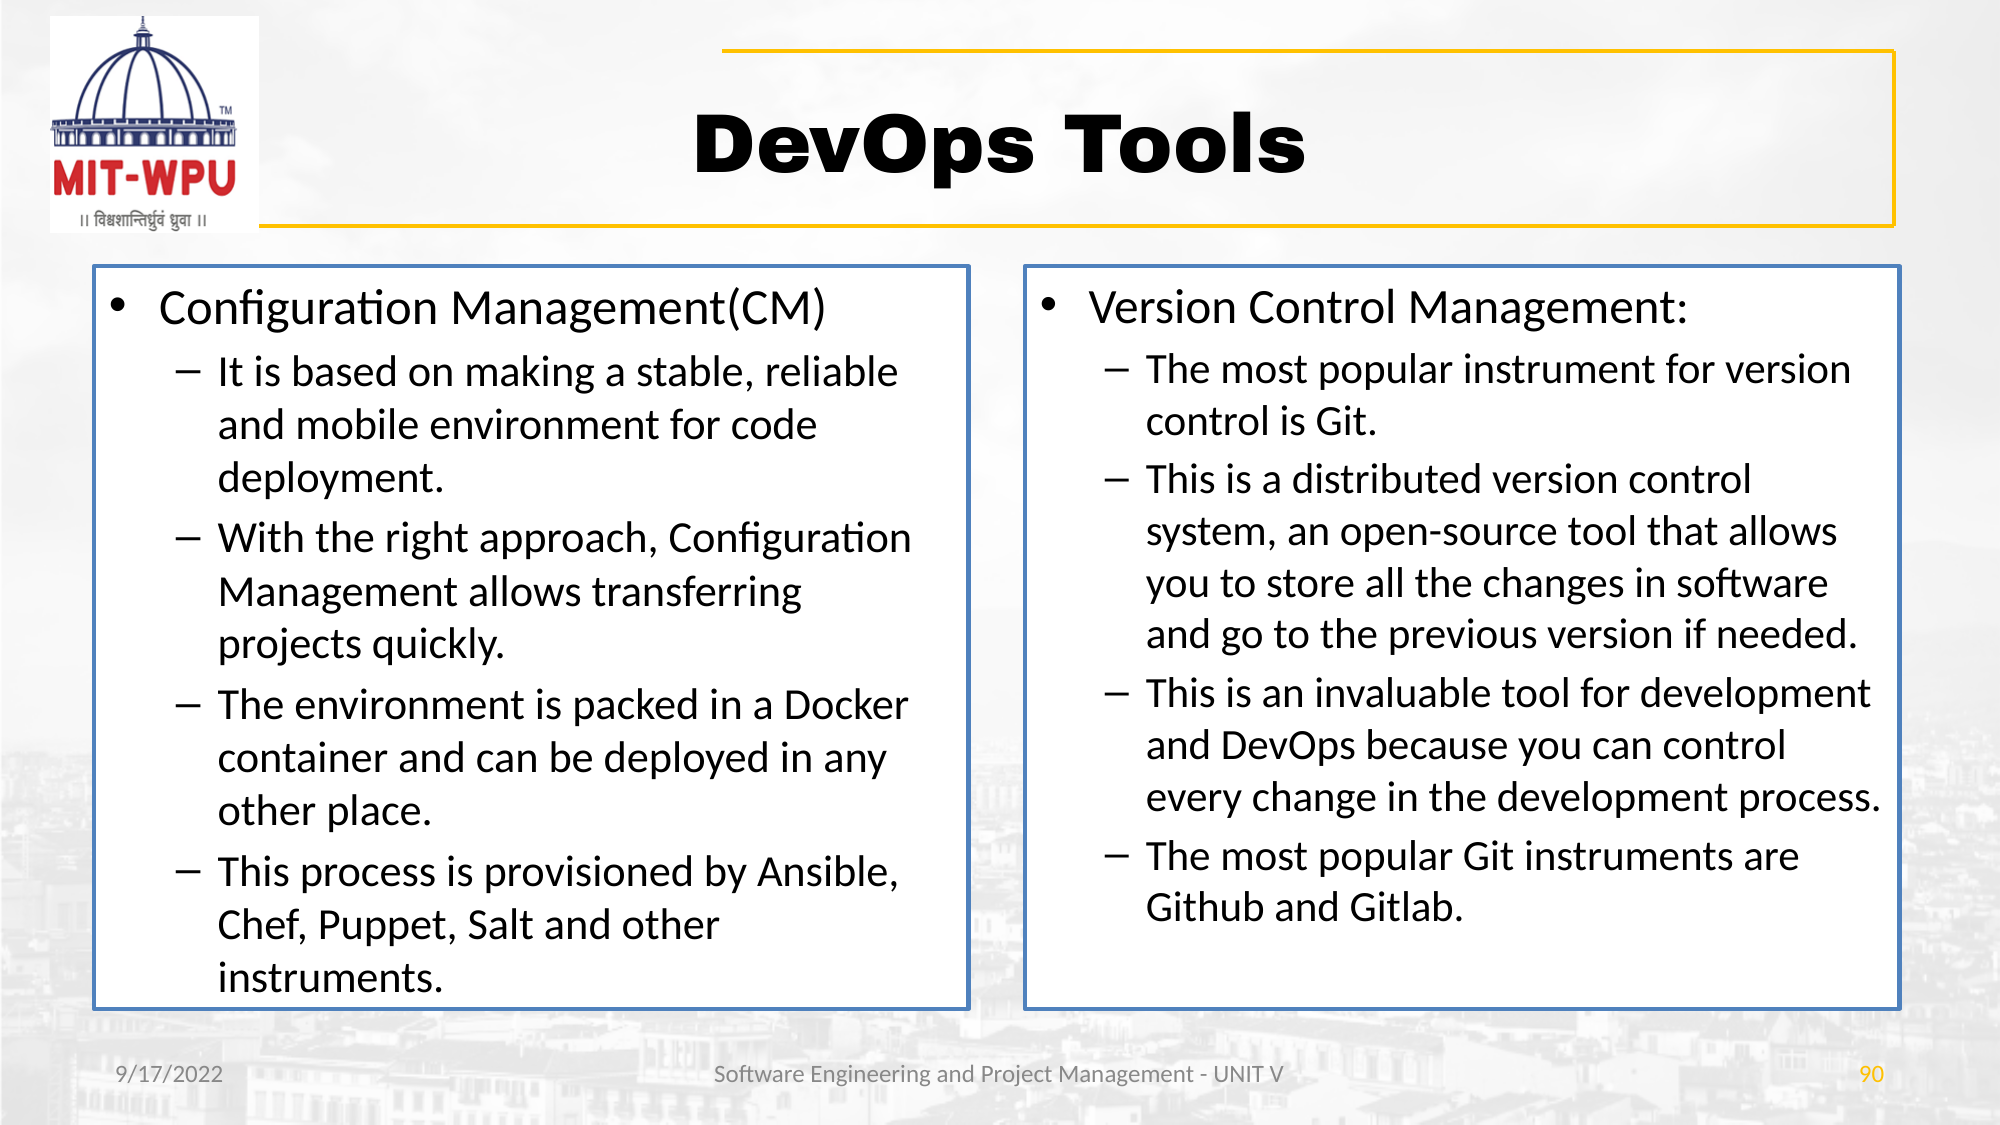

# DevOps Tools
Configuration Management(CM)
It is based on making a stable, reliable and mobile environment for code deployment.
With the right approach, Configuration Management allows transferring projects quickly.
The environment is packed in a Docker container and can be deployed in any other place.
This process is provisioned by Ansible, Chef, Puppet, Salt and other instruments.

Version Control Management:
The most popular instrument for version control is Git.
This is a distributed version control system, an open-source tool that allows you to store all the changes in software and go to the previous version if needed.
This is an invaluable tool for development and DevOps because you can control every change in the development process.
The most popular Git instruments are Github and Gitlab.
9/17/2022
Software Engineering and Project Management - UNIT V
90